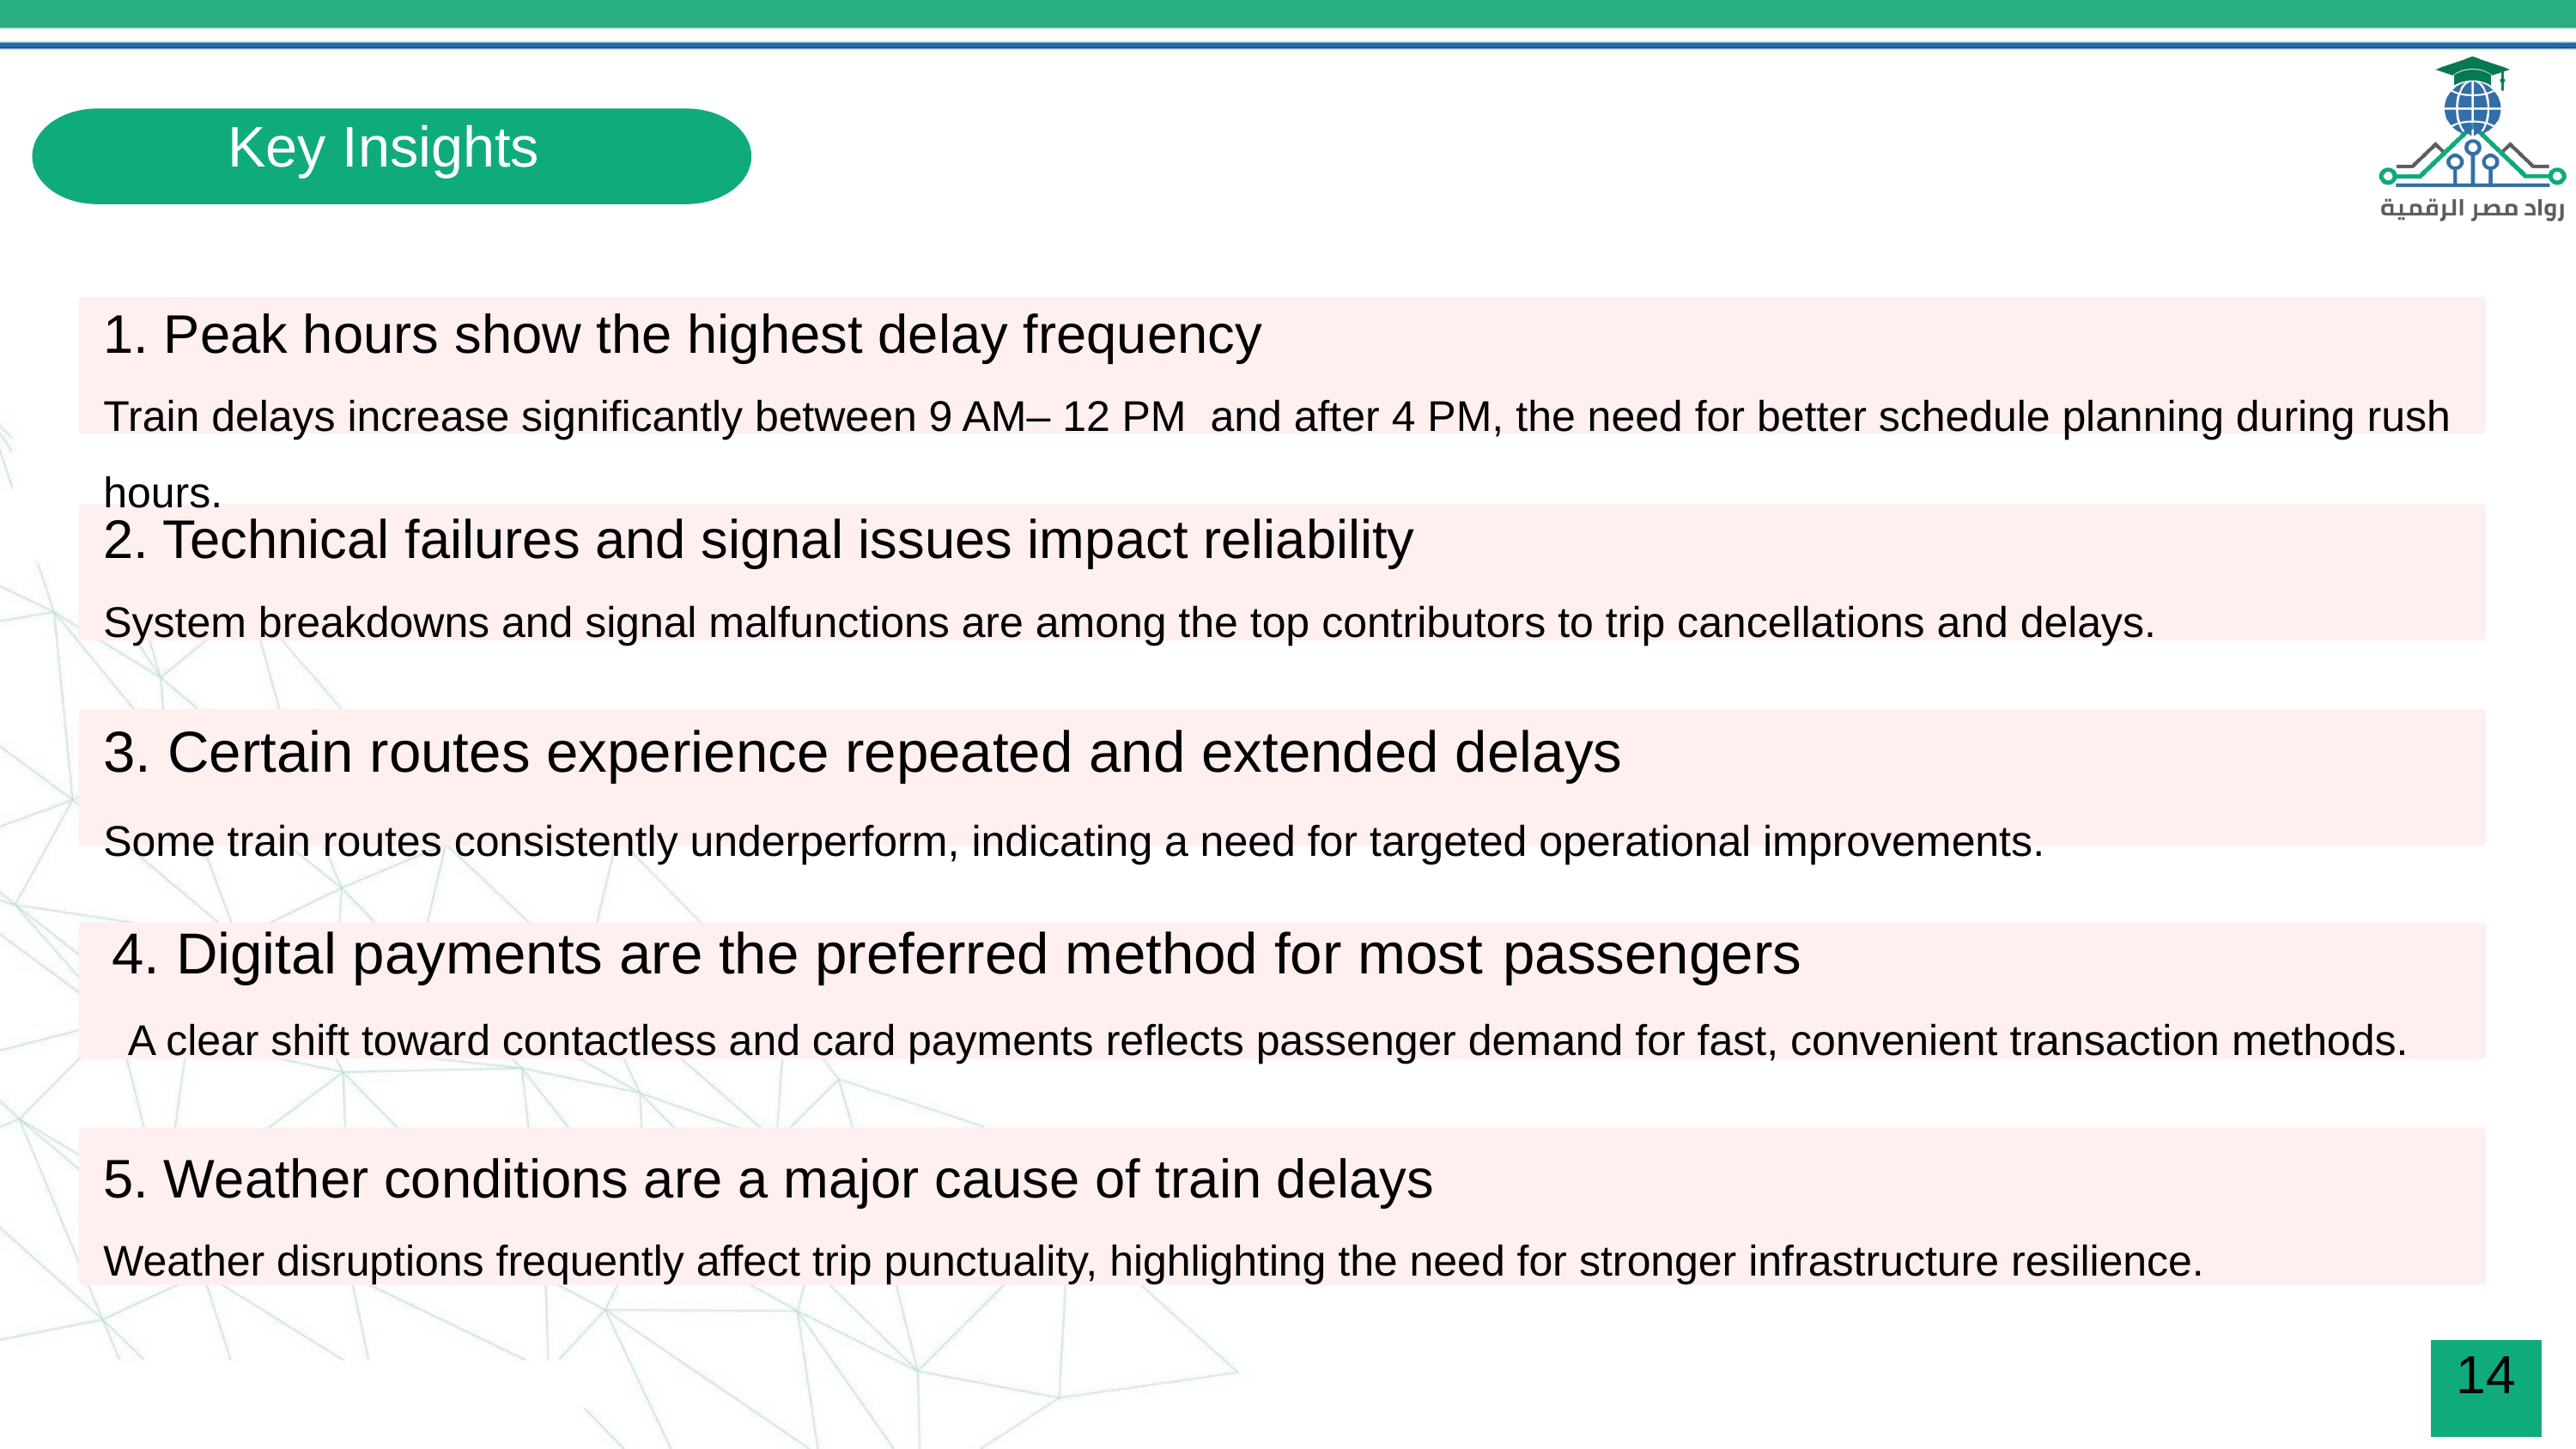

Key Insights
1. Peak hours show the highest delay frequency
Train delays increase significantly between 9 AM– 12 PM  and after 4 PM, the need for better schedule planning during rush hours.

2. Technical failures and signal issues impact reliability
System breakdowns and signal malfunctions are among the top contributors to trip cancellations and delays.

3. Certain routes experience repeated and extended delays
Some train routes consistently underperform, indicating a need for targeted operational improvements.

4. Digital payments are the preferred method for most passengers
 A clear shift toward contactless and card payments reflects passenger demand for fast, convenient transaction methods.

5. Weather conditions are a major cause of train delays
Weather disruptions frequently affect trip punctuality, highlighting the need for stronger infrastructure resilience.

14